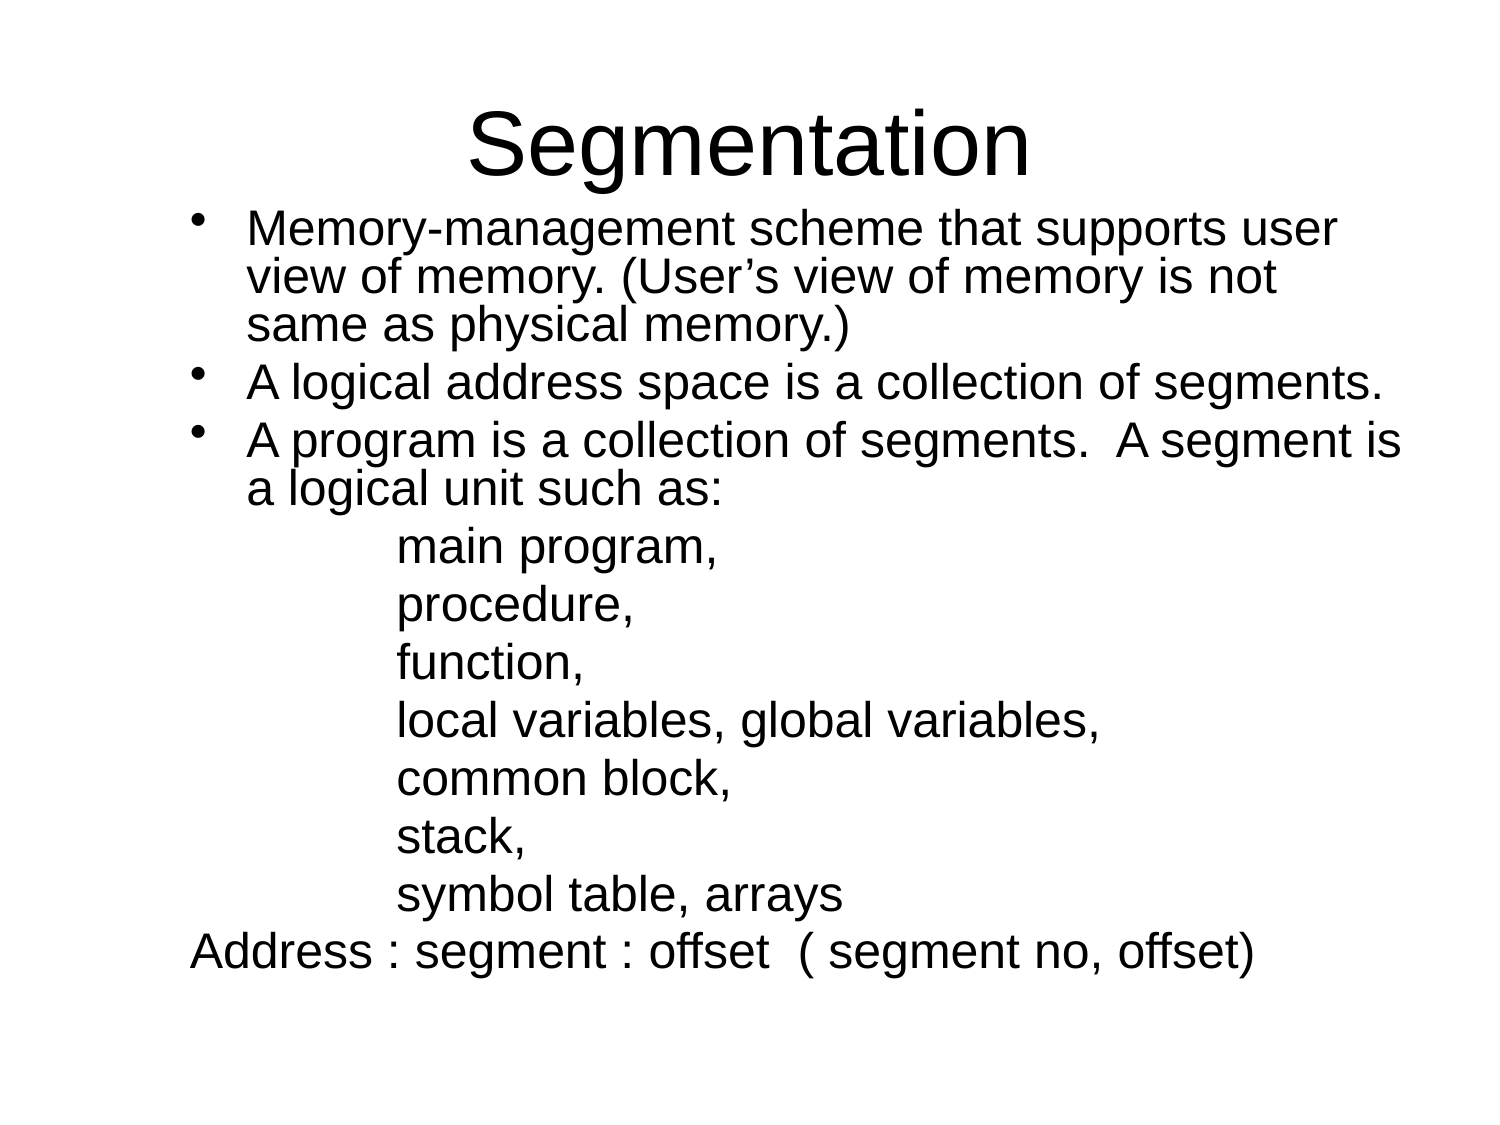

# Segmentation
Memory-management scheme that supports user view of memory. (User’s view of memory is not same as physical memory.)
A logical address space is a collection of segments.
A program is a collection of segments.  A segment is a logical unit such as:
		main program,
		procedure,
		function,
		local variables, global variables,
		common block,
		stack,
		symbol table, arrays
Address : segment : offset  ( segment no, offset)